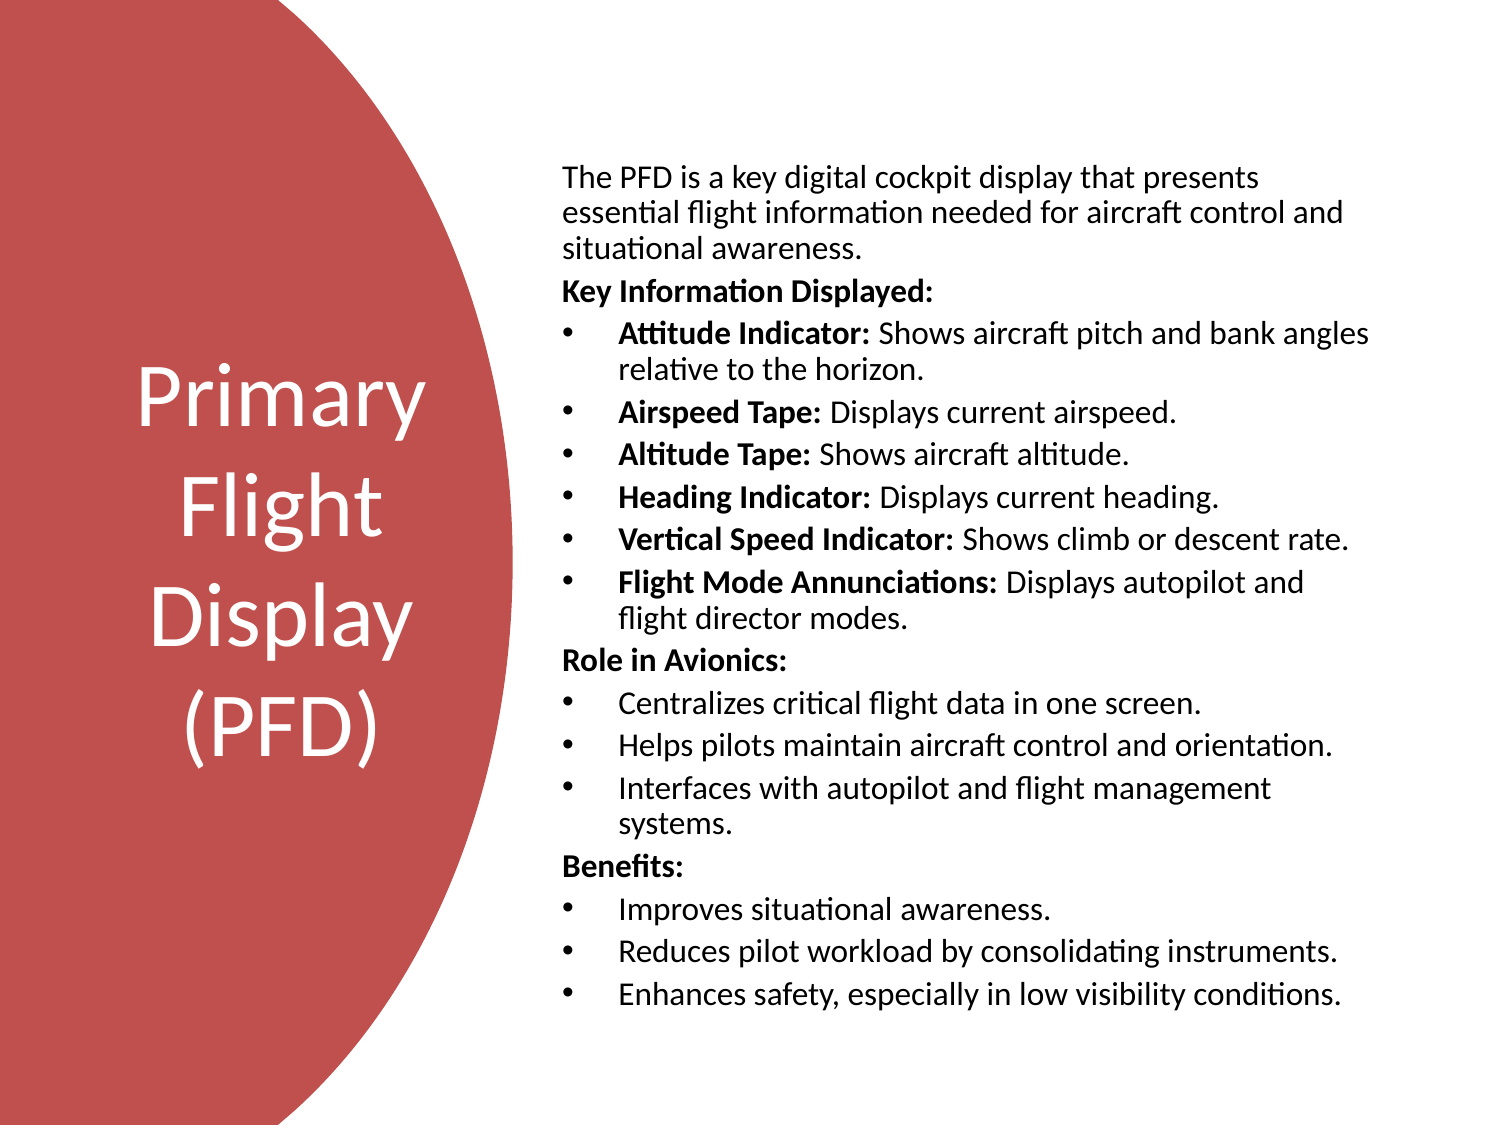

The PFD is a key digital cockpit display that presents essential flight information needed for aircraft control and situational awareness.
Key Information Displayed:
Attitude Indicator: Shows aircraft pitch and bank angles relative to the horizon.
Airspeed Tape: Displays current airspeed.
Altitude Tape: Shows aircraft altitude.
Heading Indicator: Displays current heading.
Vertical Speed Indicator: Shows climb or descent rate.
Flight Mode Annunciations: Displays autopilot and flight director modes.
Role in Avionics:
Centralizes critical flight data in one screen.
Helps pilots maintain aircraft control and orientation.
Interfaces with autopilot and flight management systems.
Benefits:
Improves situational awareness.
Reduces pilot workload by consolidating instruments.
Enhances safety, especially in low visibility conditions.
# Primary Flight Display (PFD)